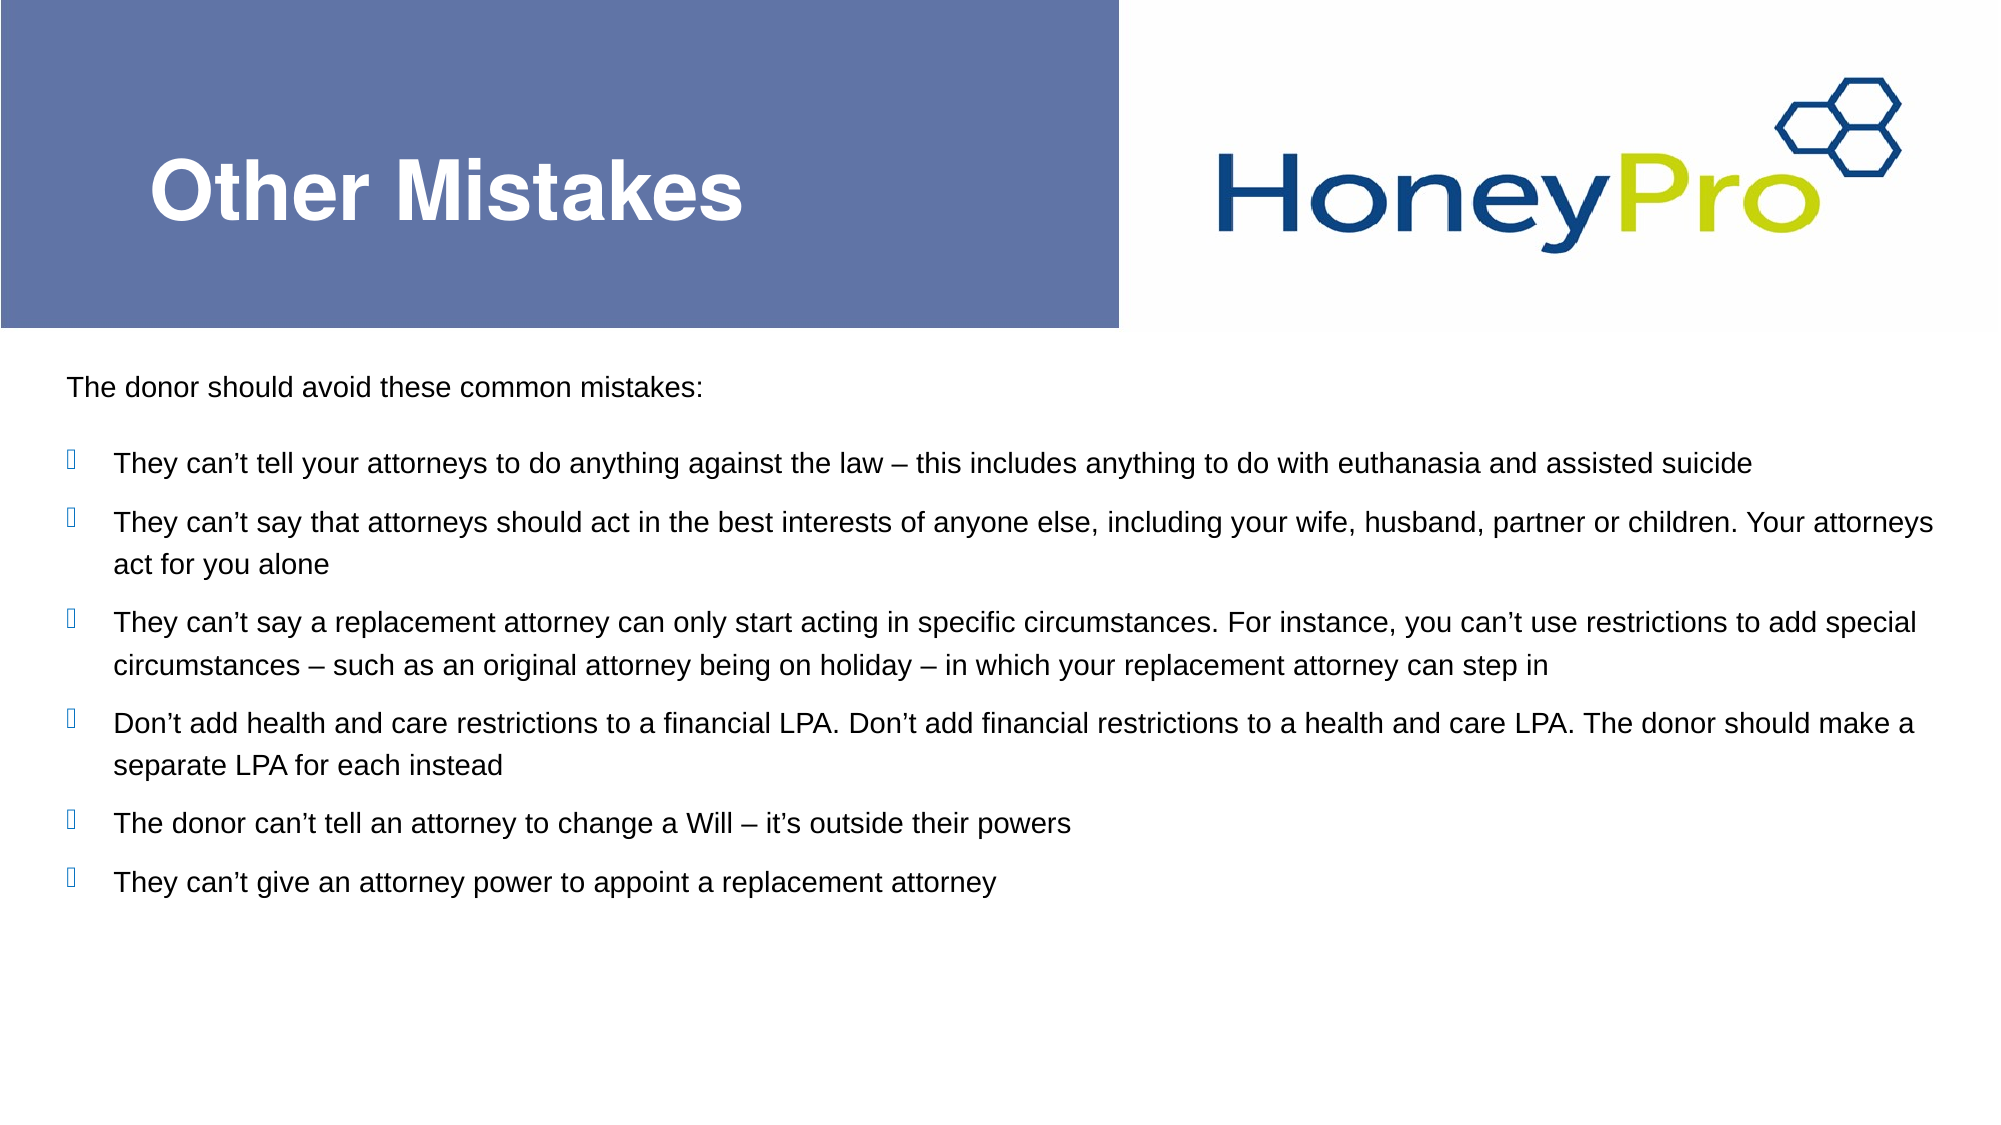

# Other Mistakes
The donor should avoid these common mistakes:

They can’t tell your attorneys to do anything against the law – this includes anything to do with euthanasia and assisted suicide
They can’t say that attorneys should act in the best interests of anyone else, including your wife, husband, partner or children. Your attorneys act for you alone
They can’t say a replacement attorney can only start acting in specific circumstances. For instance, you can’t use restrictions to add special circumstances – such as an original attorney being on holiday – in which your replacement attorney can step in
Don’t add health and care restrictions to a financial LPA. Don’t add financial restrictions to a health and care LPA. The donor should make a separate LPA for each instead
The donor can’t tell an attorney to change a Will – it’s outside their powers
They can’t give an attorney power to appoint a replacement attorney